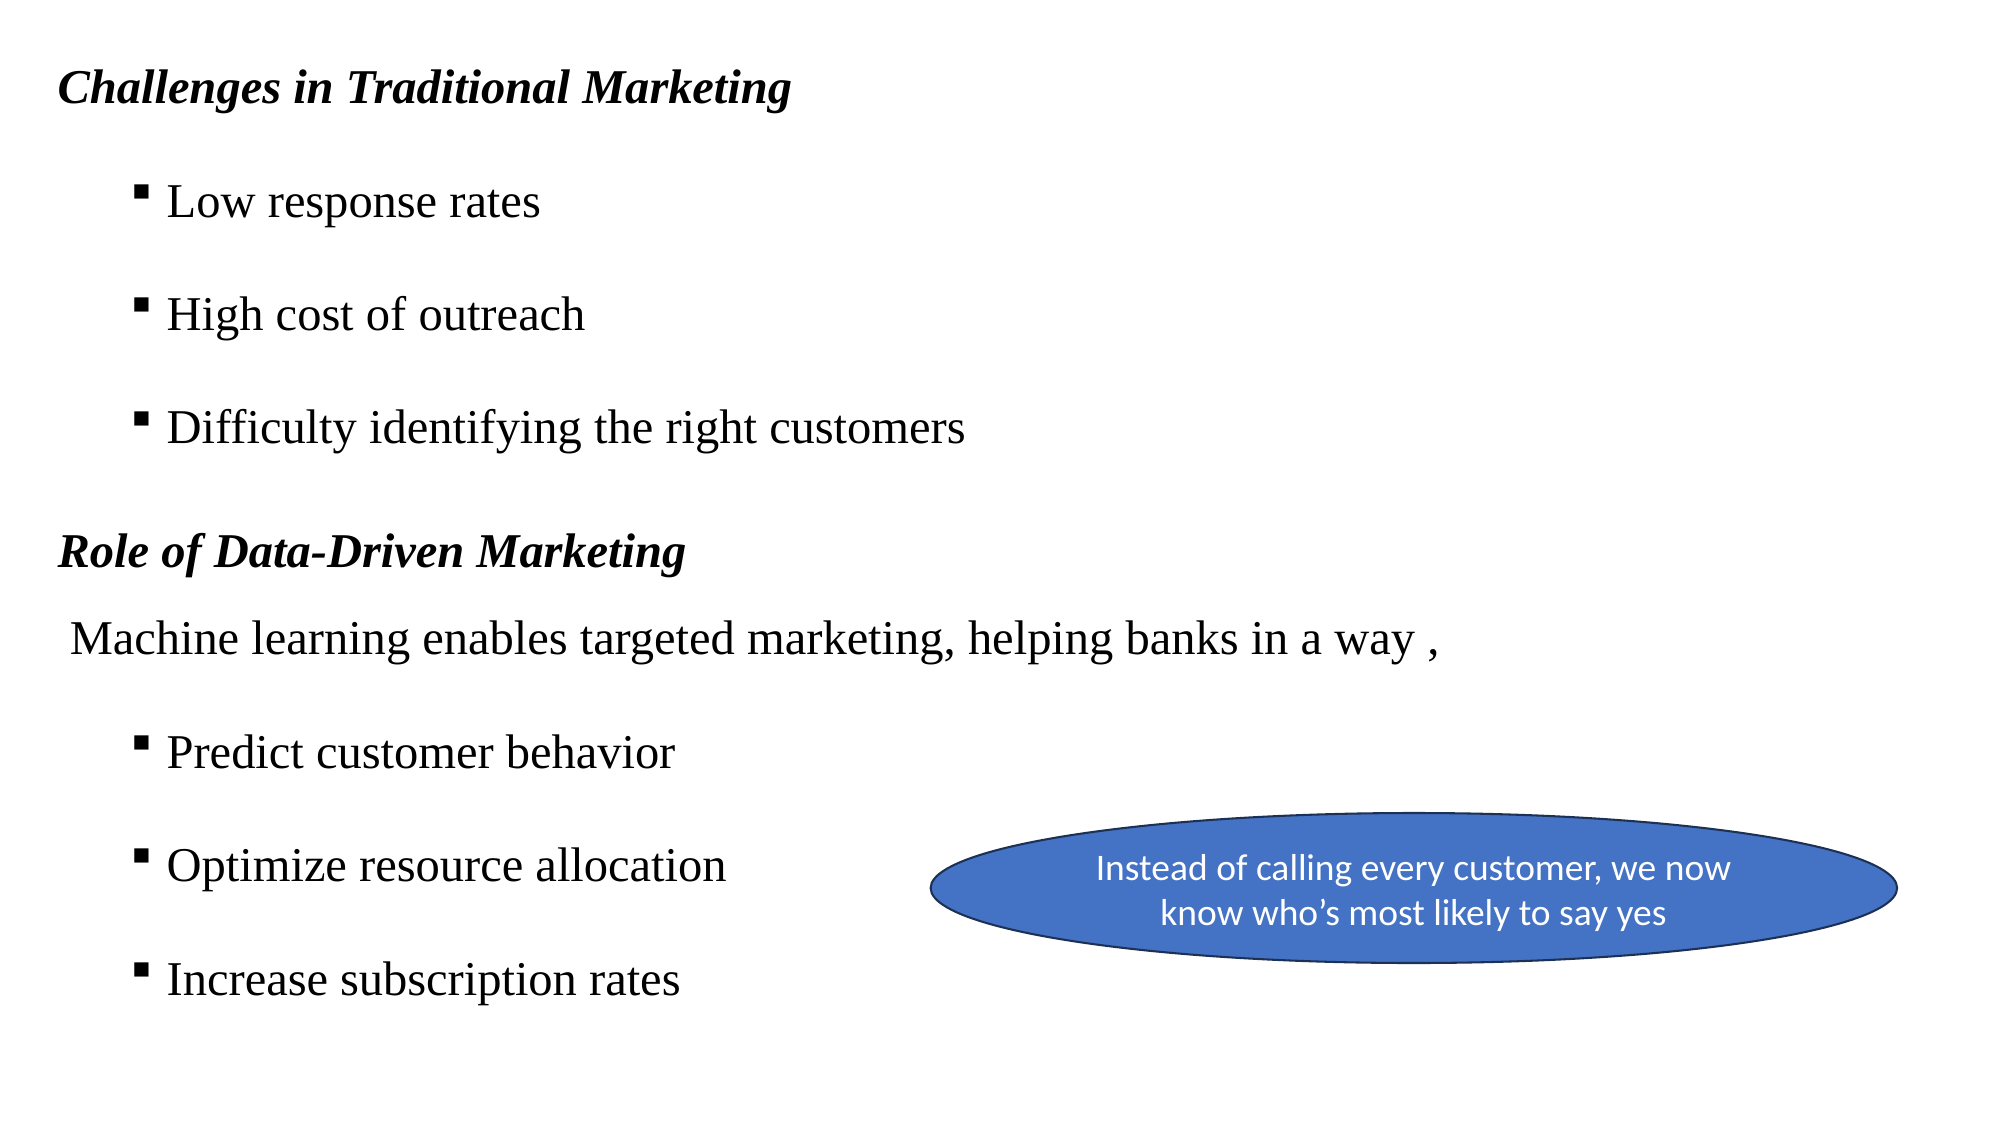

Challenges in Traditional Marketing
Low response rates
High cost of outreach
Difficulty identifying the right customers
Role of Data-Driven Marketing
 Machine learning enables targeted marketing, helping banks in a way ,
Predict customer behavior
Optimize resource allocation
Increase subscription rates

Instead of calling every customer, we now know who’s most likely to say yes